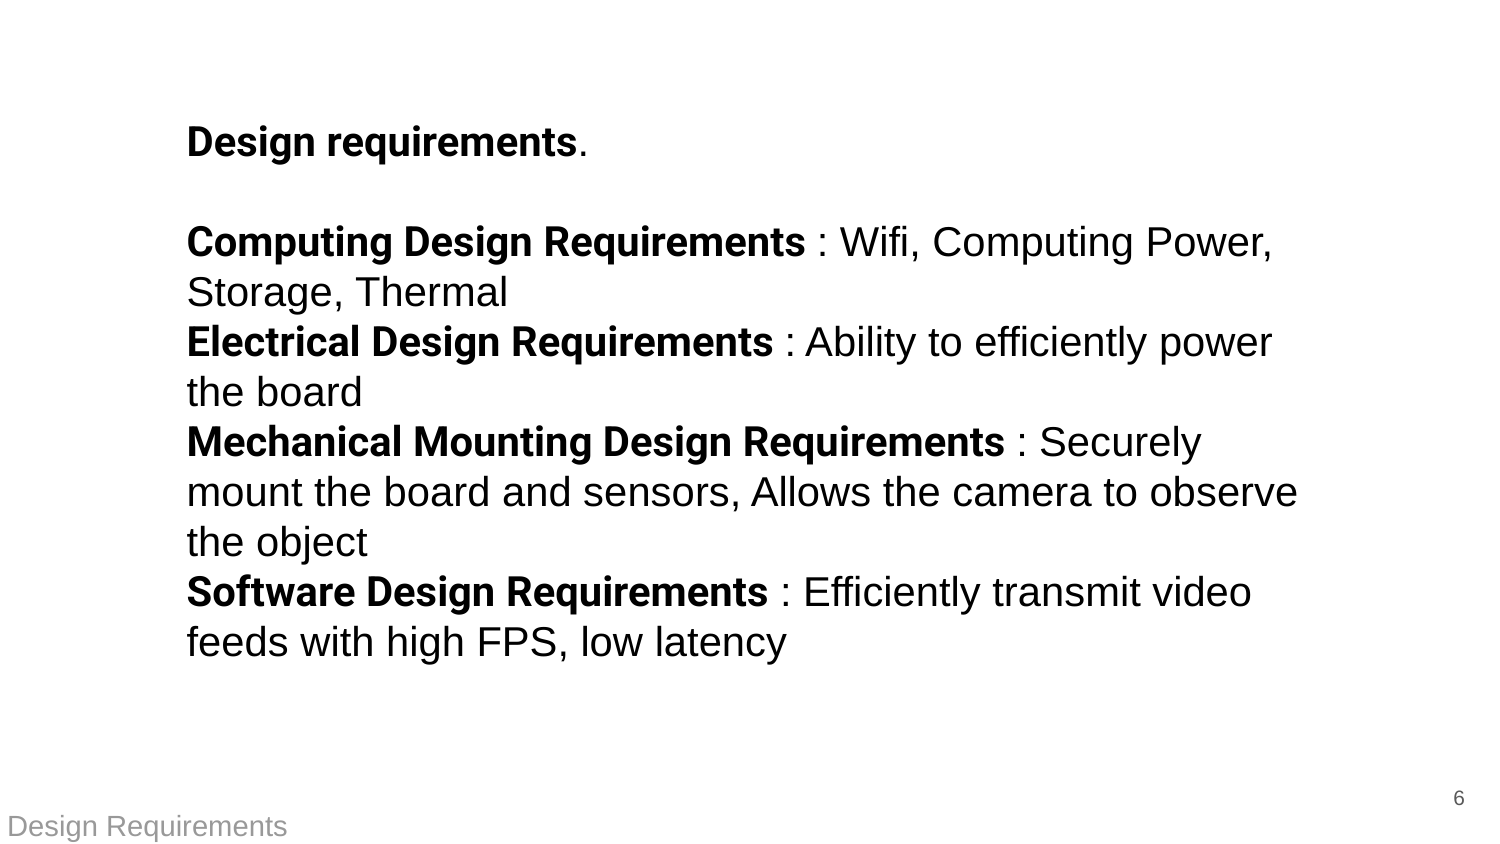

Design requirements.

Computing Design Requirements : Wifi, Computing Power, Storage, Thermal
Electrical Design Requirements : Ability to efficiently power the board
Mechanical Mounting Design Requirements : Securely mount the board and sensors, Allows the camera to observe the object
Software Design Requirements : Efficiently transmit video feeds with high FPS, low latency

6
Design Requirements